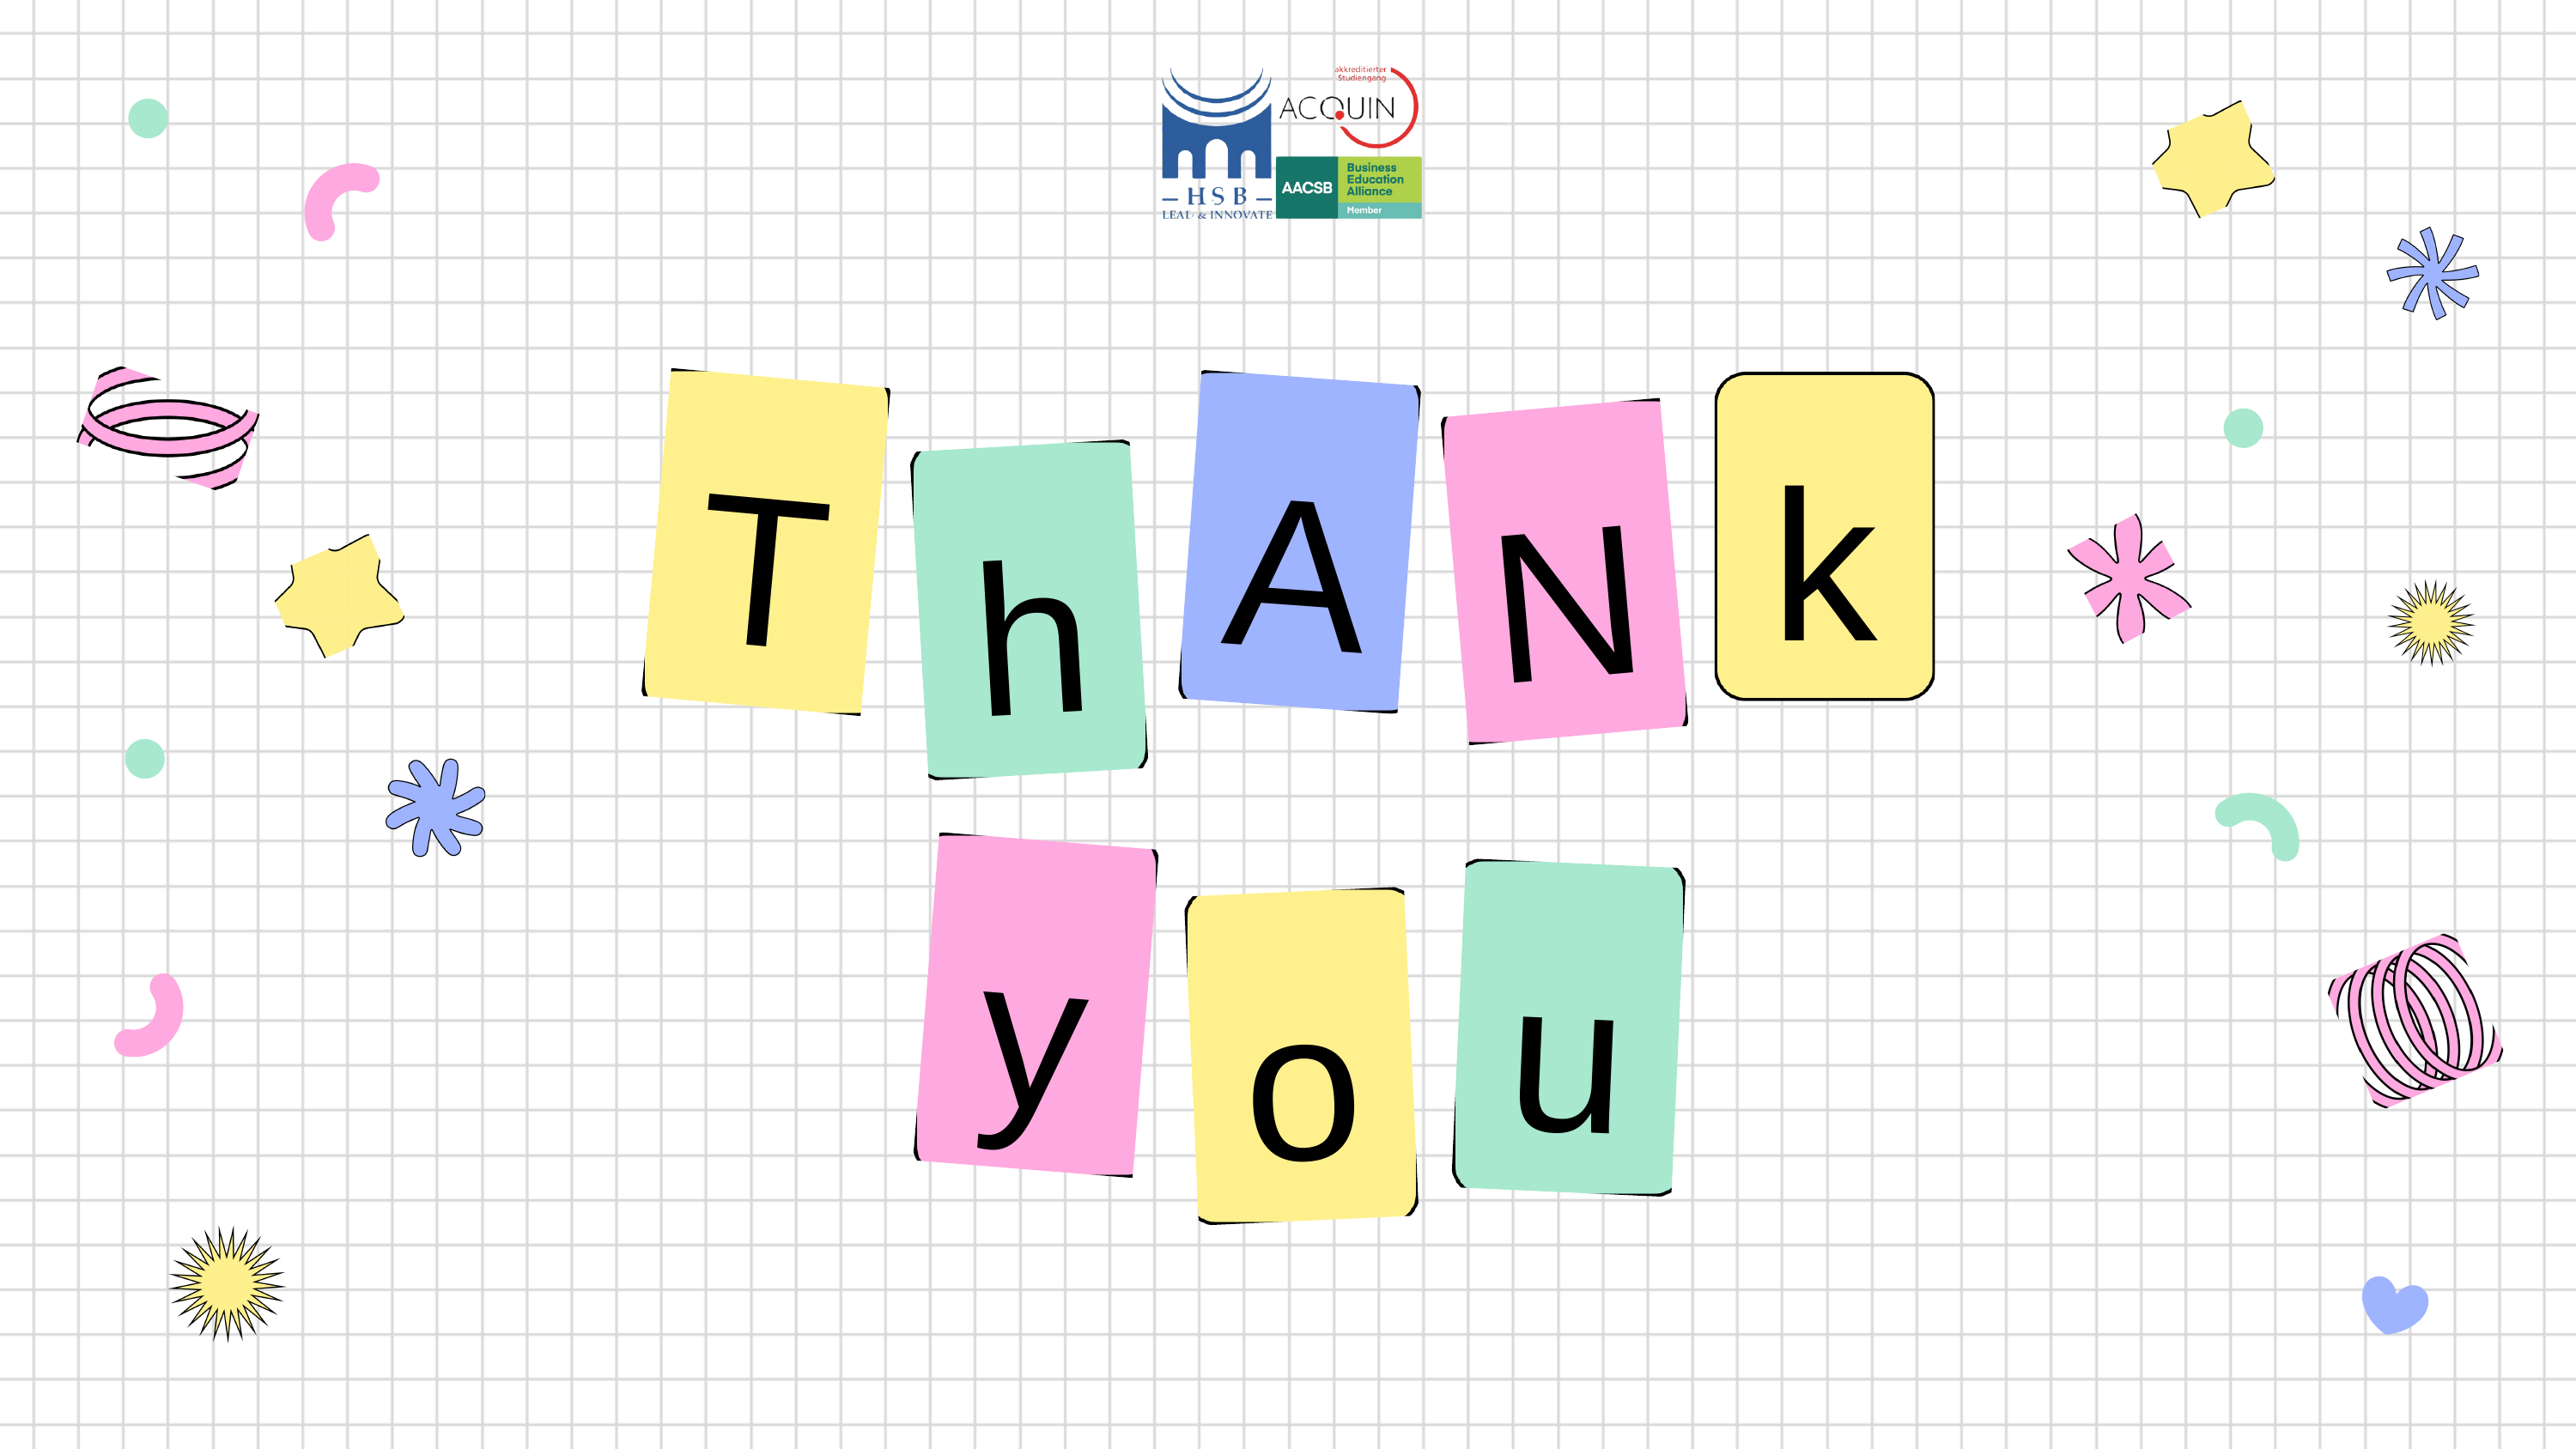

T

A

k

N

h

y

u

o